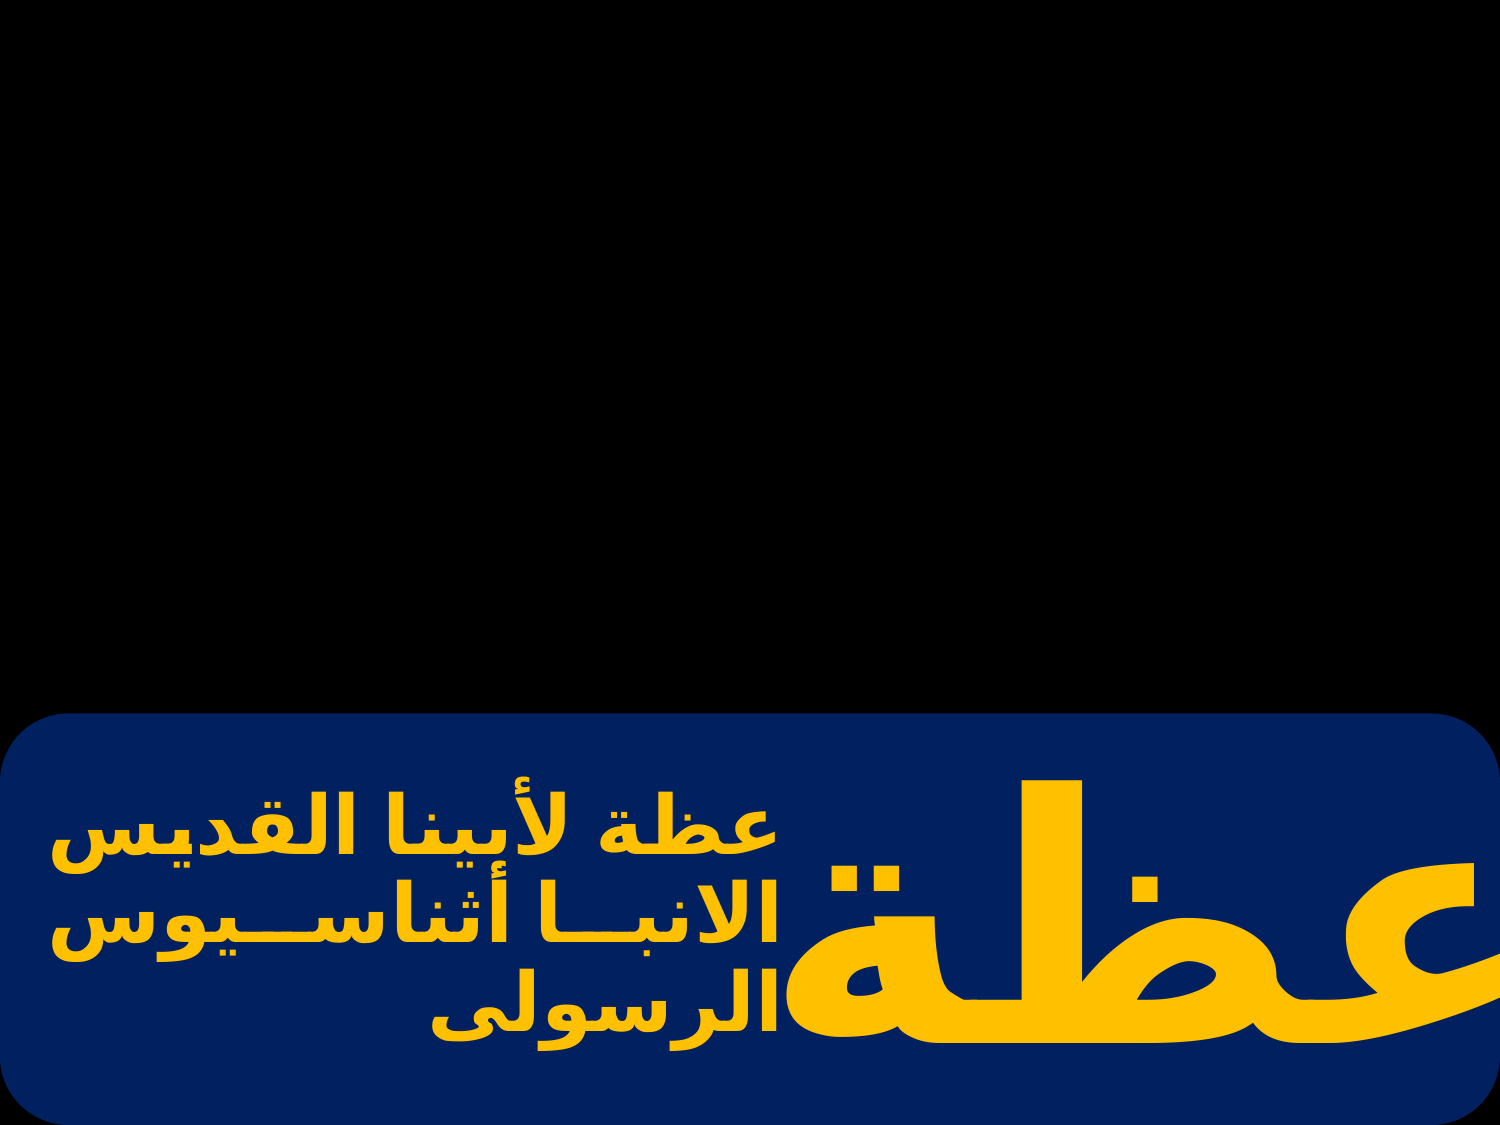

# عظة لأبينا القديس الانبا أثناسيوس الرسولى